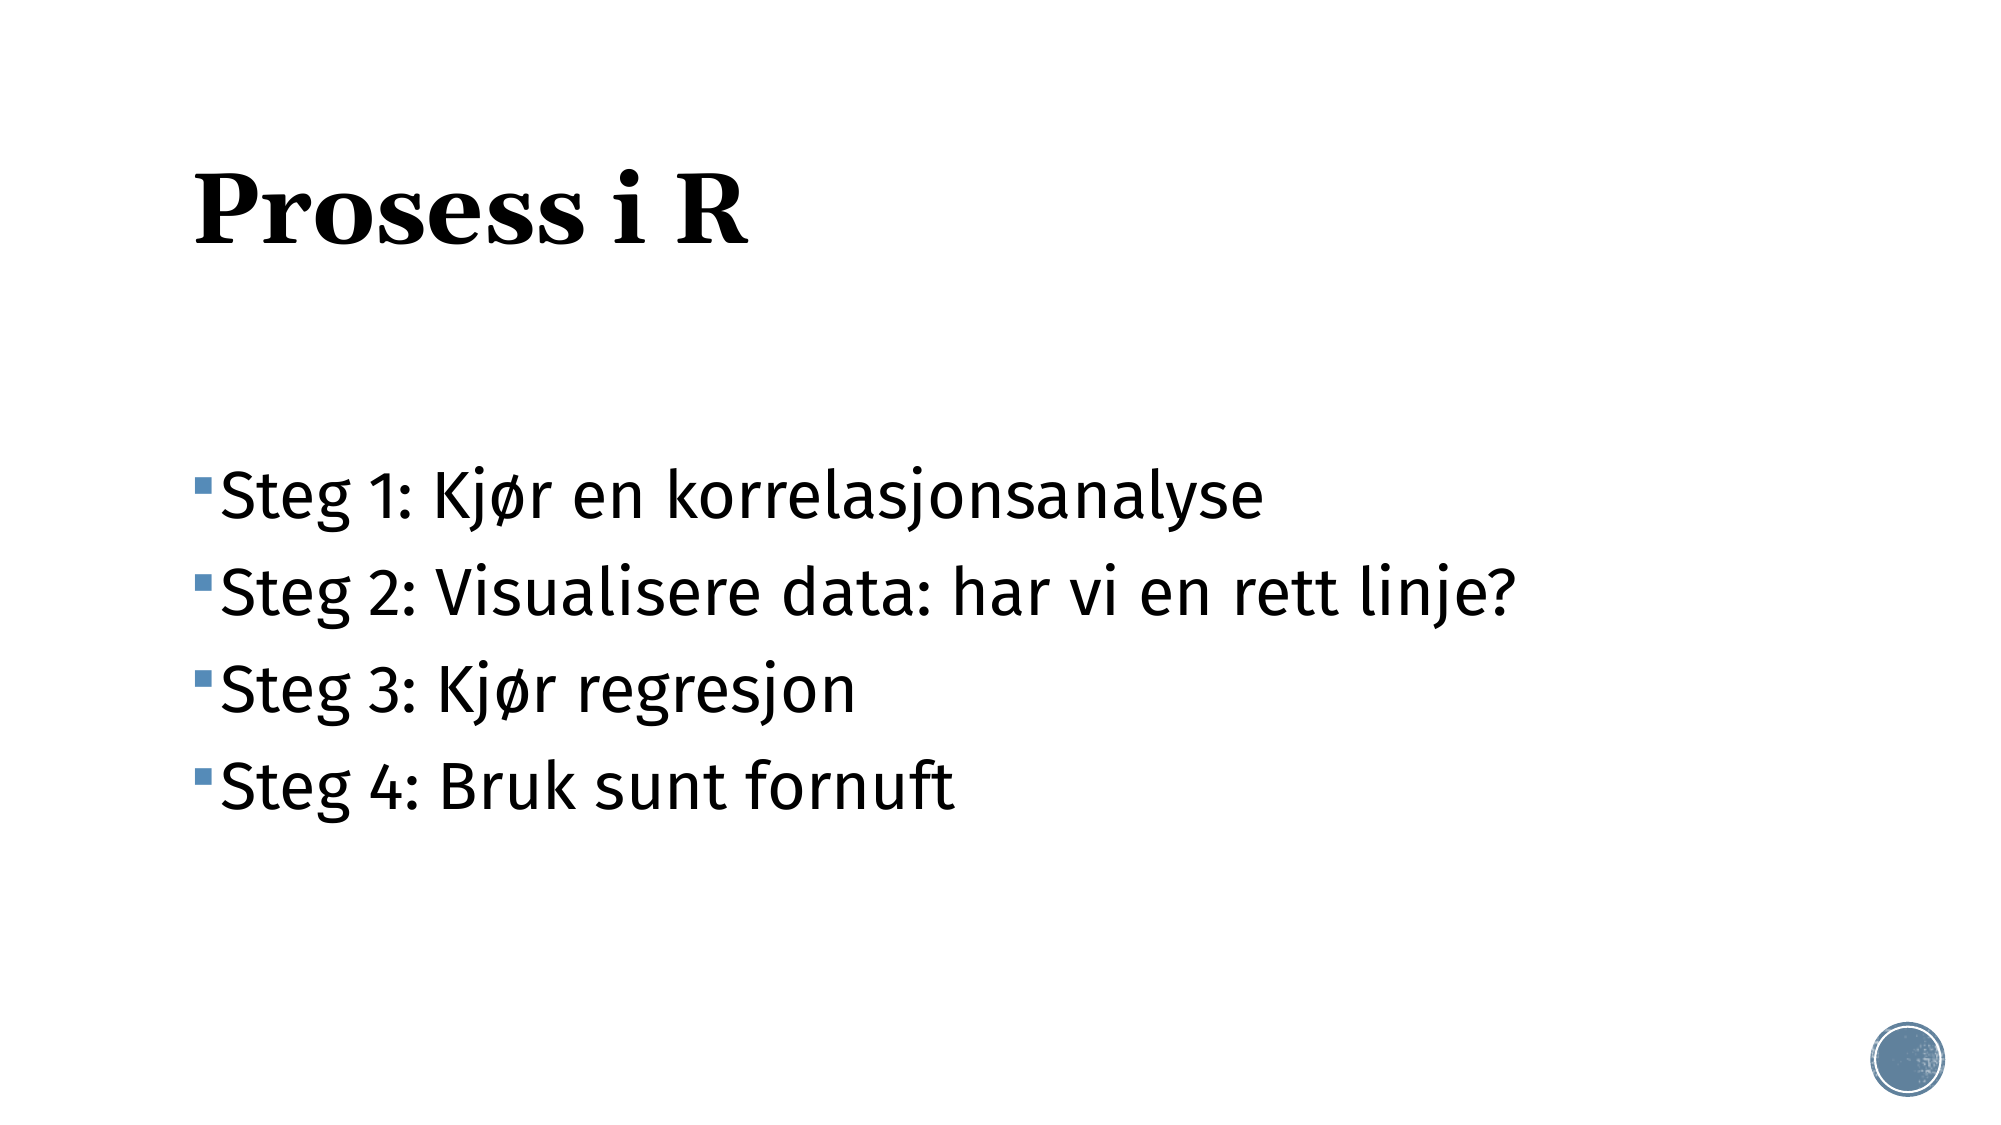

# Prosess i R

Steg 1: Kjør en korrelasjonsanalyse
Steg 2: Visualisere data: har vi en rett linje?
Steg 3: Kjør regresjon
Steg 4: Bruk sunt fornuft